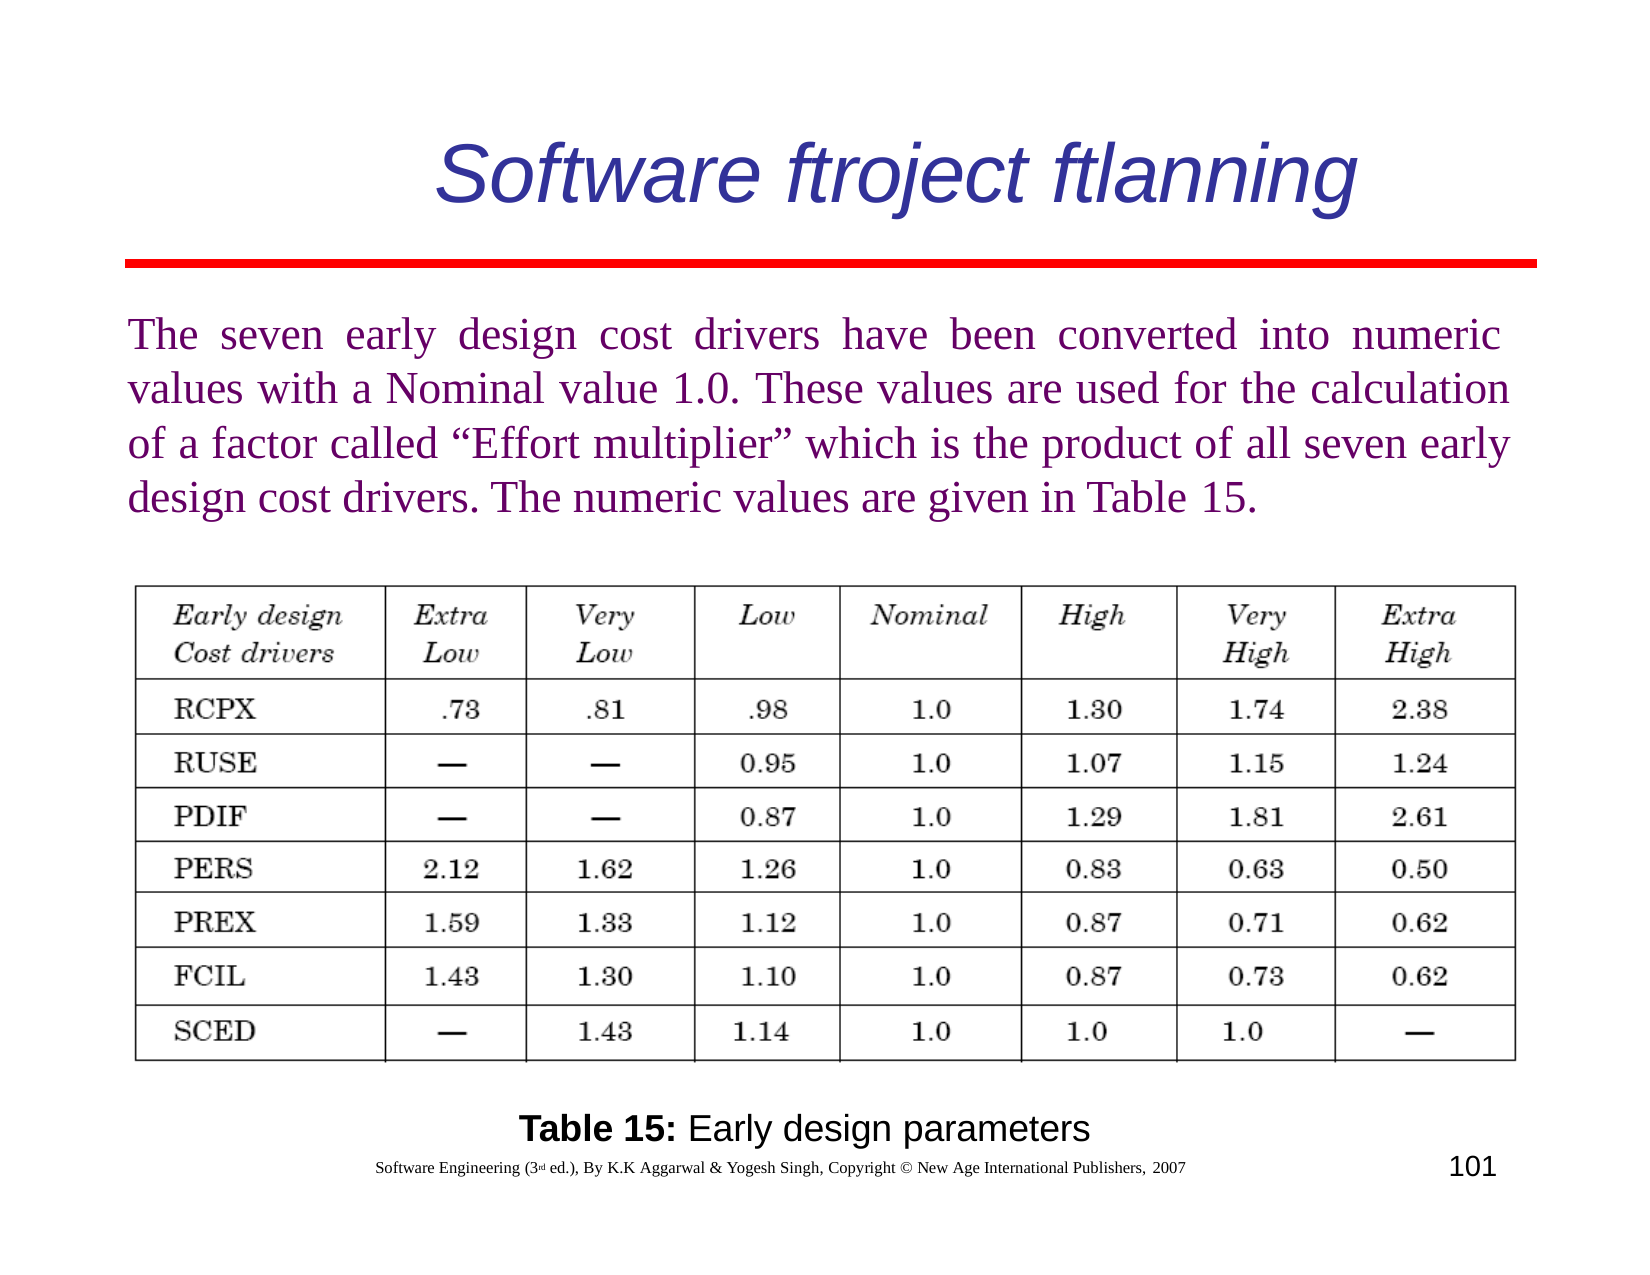

# Software ftroject ftlanning

The seven early design cost drivers have been converted into numeric  values with a Nominal value 1.0. These values are used for the calculation  of a factor called “Effort multiplier” which is the product of all seven early  design cost drivers. The numeric values are given in Table 15.

101
Table 15: Early design parameters
Software Engineering (3rd  ed.), By K.K Aggarwal & Yogesh Singh, Copyright © New Age International Publishers, 2007